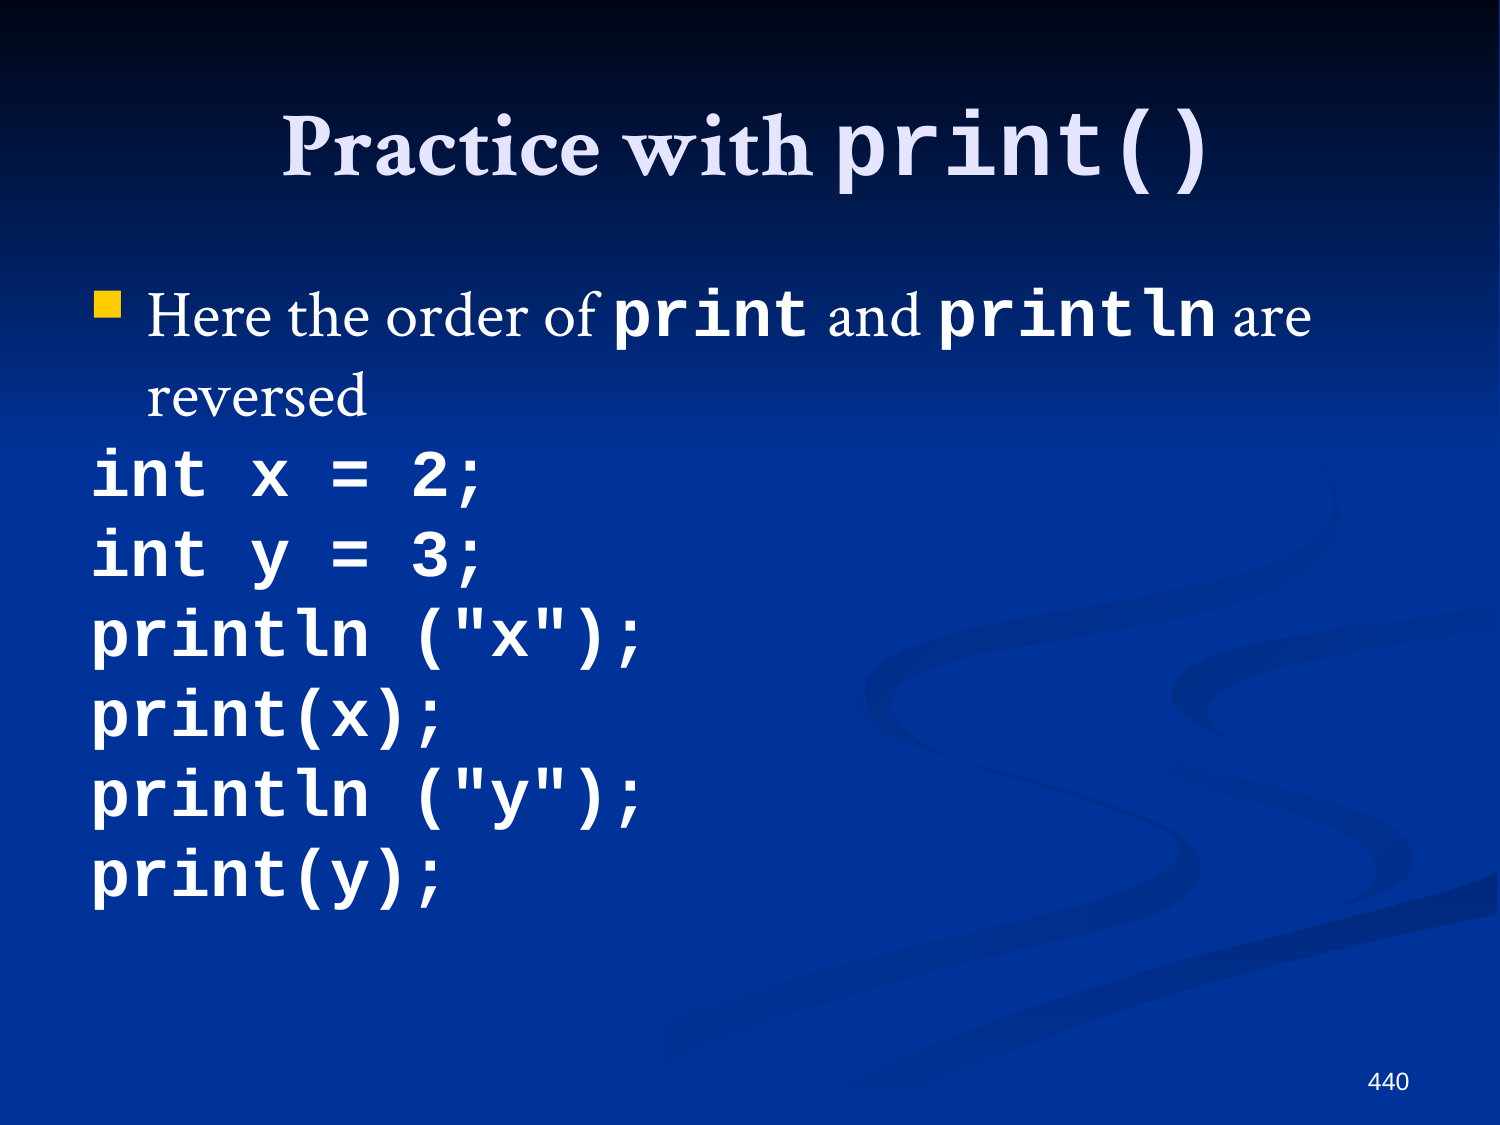

# Practice with print()
Here the order of print and println are reversed
int x = 2;
int y = 3;
println ("x");
print(x);
println ("y");
print(y);
440